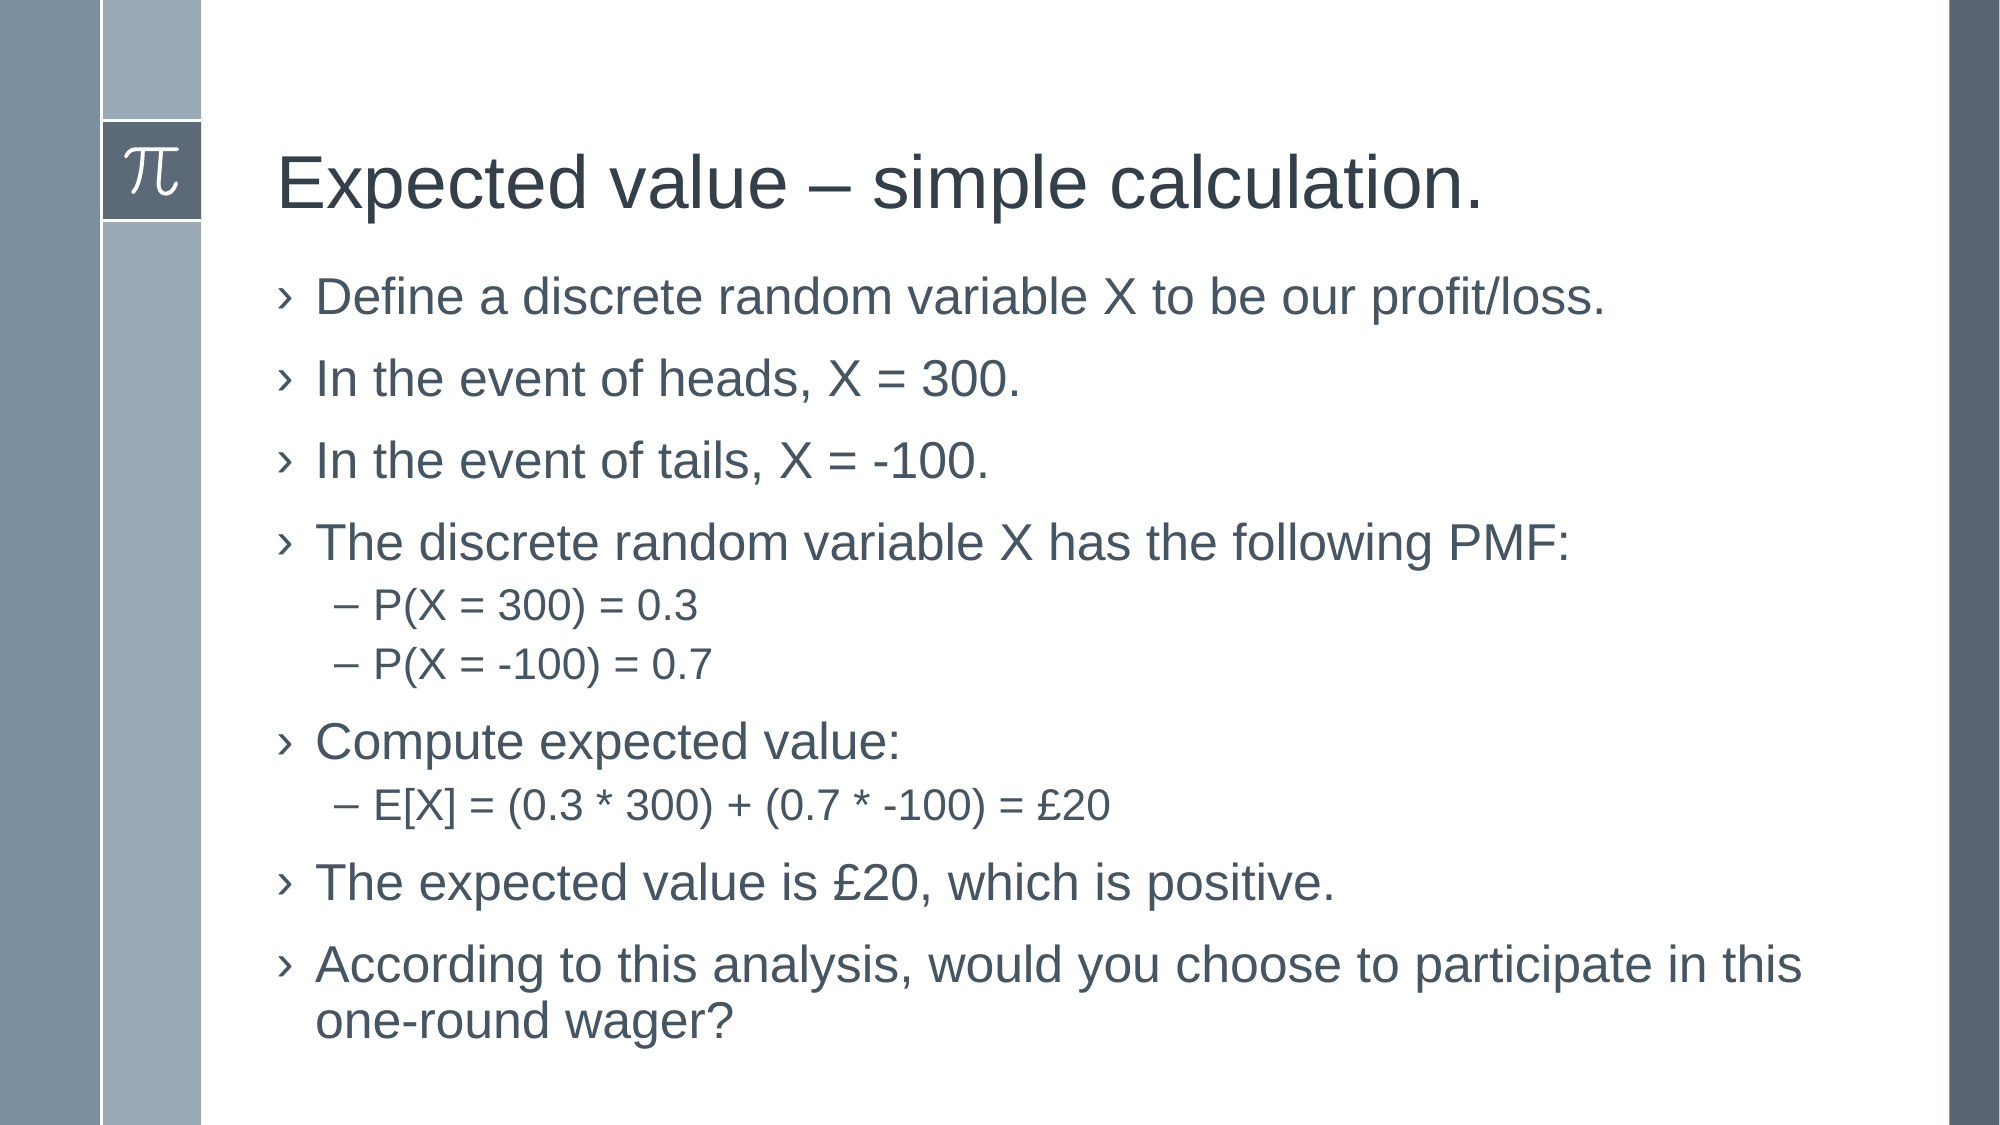

# Expected value – simple calculation.
Define a discrete random variable X to be our profit/loss.
In the event of heads, X = 300.
In the event of tails, X = -100.
The discrete random variable X has the following PMF:
P(X = 300) = 0.3
P(X = -100) = 0.7
Compute expected value:
E[X] = (0.3 * 300) + (0.7 * -100) = £20
The expected value is £20, which is positive.
According to this analysis, would you choose to participate in this one-round wager?